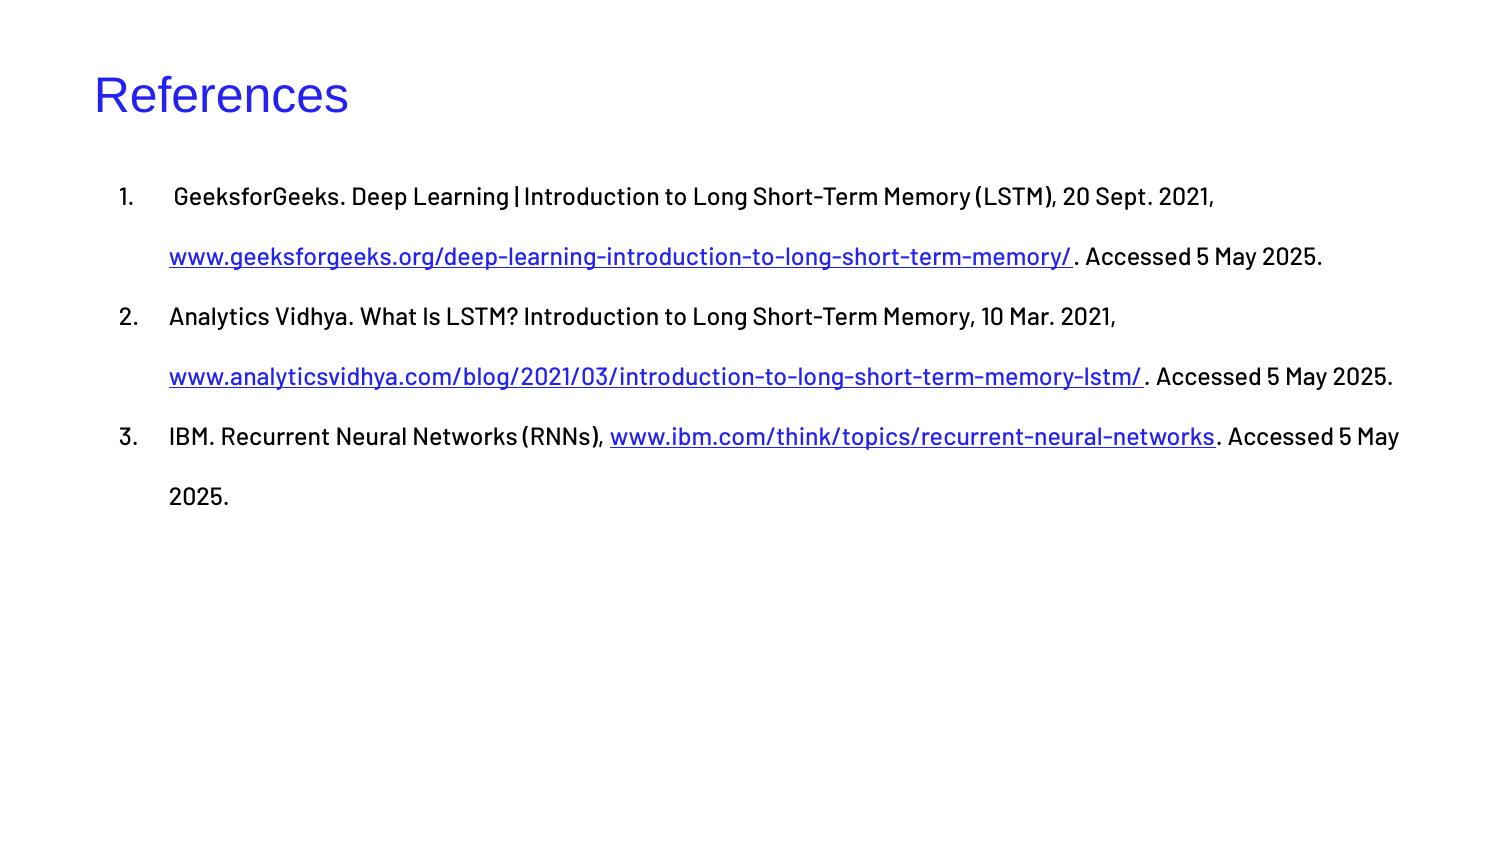

References
# GeeksforGeeks. Deep Learning | Introduction to Long Short-Term Memory (LSTM), 20 Sept. 2021, www.geeksforgeeks.org/deep-learning-introduction-to-long-short-term-memory/. Accessed 5 May 2025.
Analytics Vidhya. What Is LSTM? Introduction to Long Short-Term Memory, 10 Mar. 2021, www.analyticsvidhya.com/blog/2021/03/introduction-to-long-short-term-memory-lstm/. Accessed 5 May 2025.
IBM. Recurrent Neural Networks (RNNs), www.ibm.com/think/topics/recurrent-neural-networks. Accessed 5 May 2025.